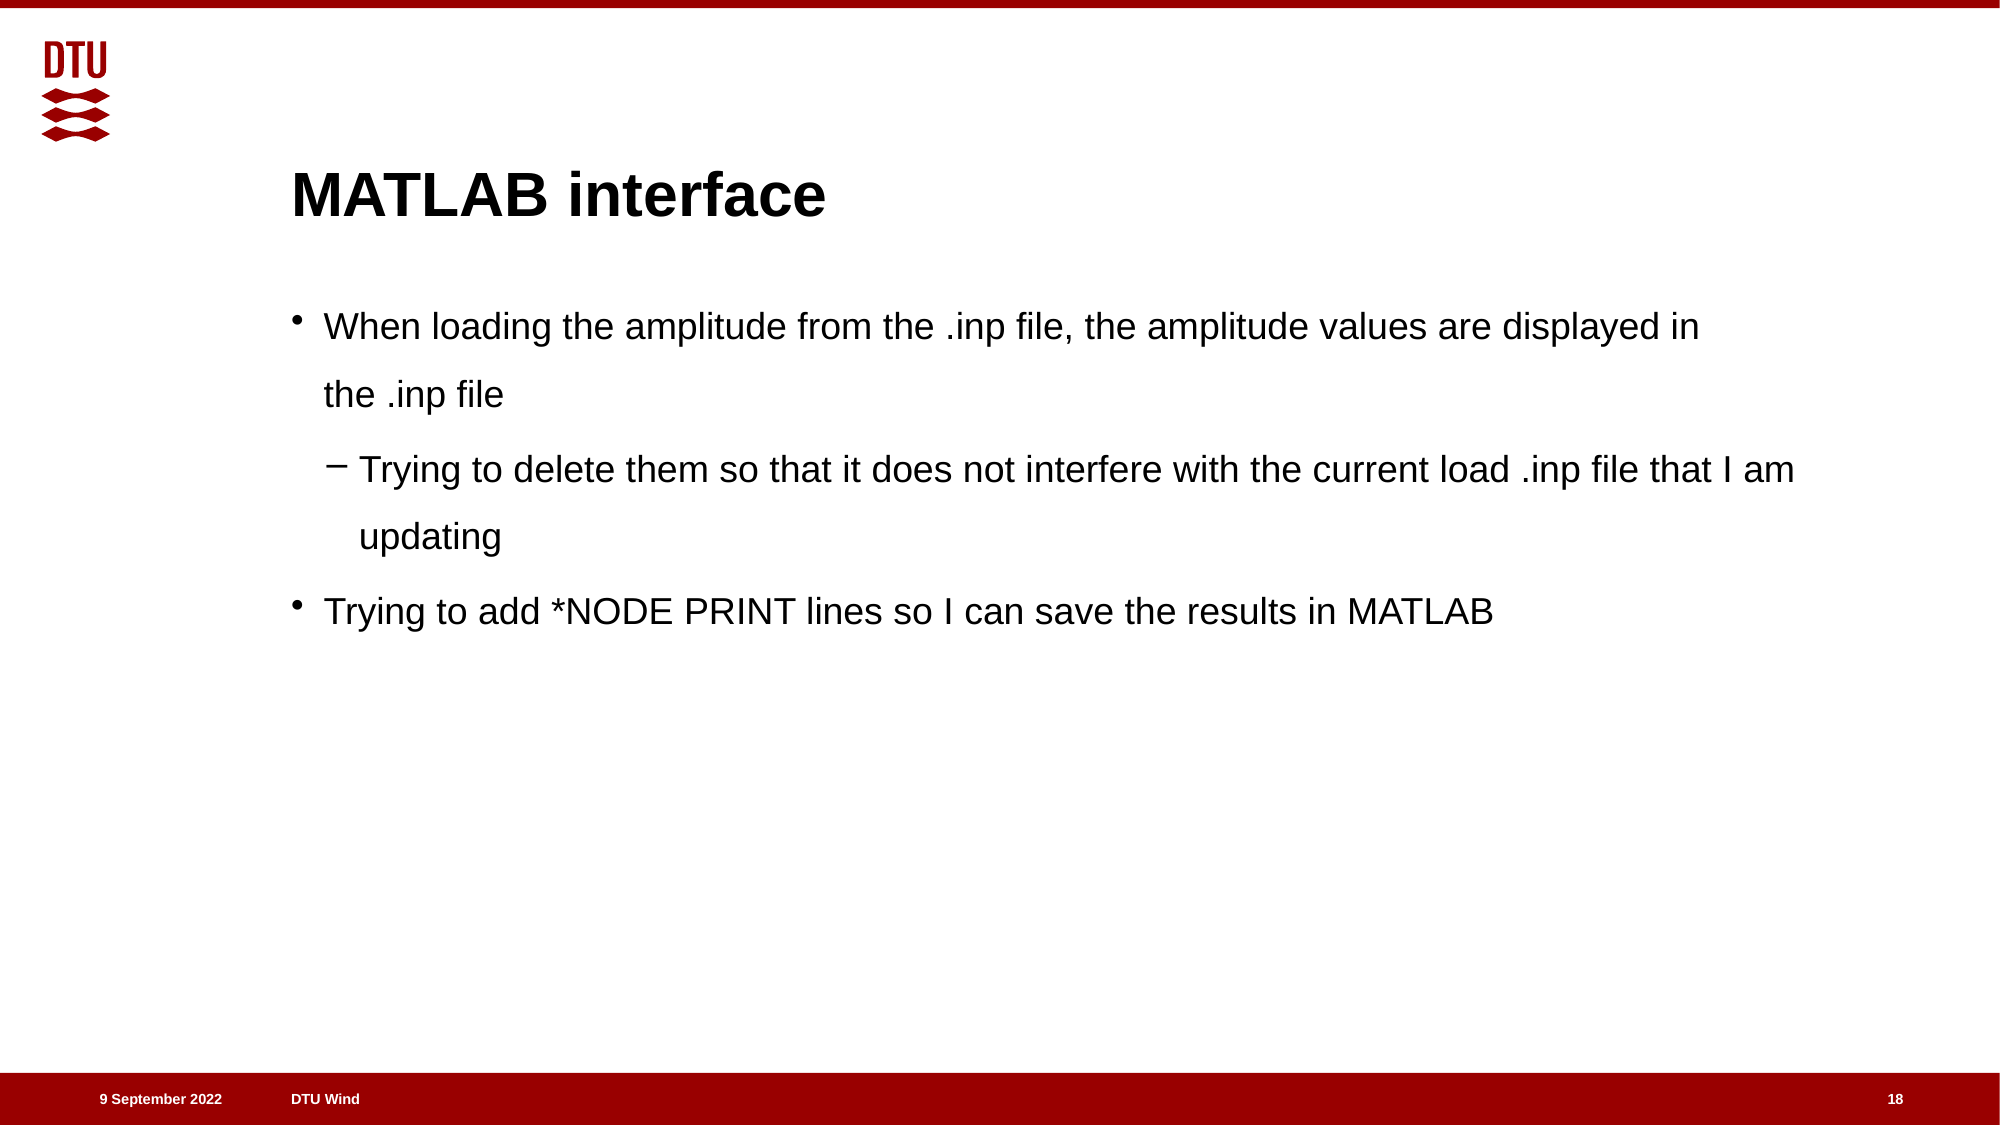

# MATLAB interface
When loading the amplitude from the .inp file, the amplitude values are displayed in the .inp file
Trying to delete them so that it does not interfere with the current load .inp file that I am updating
Trying to add *NODE PRINT lines so I can save the results in MATLAB
18